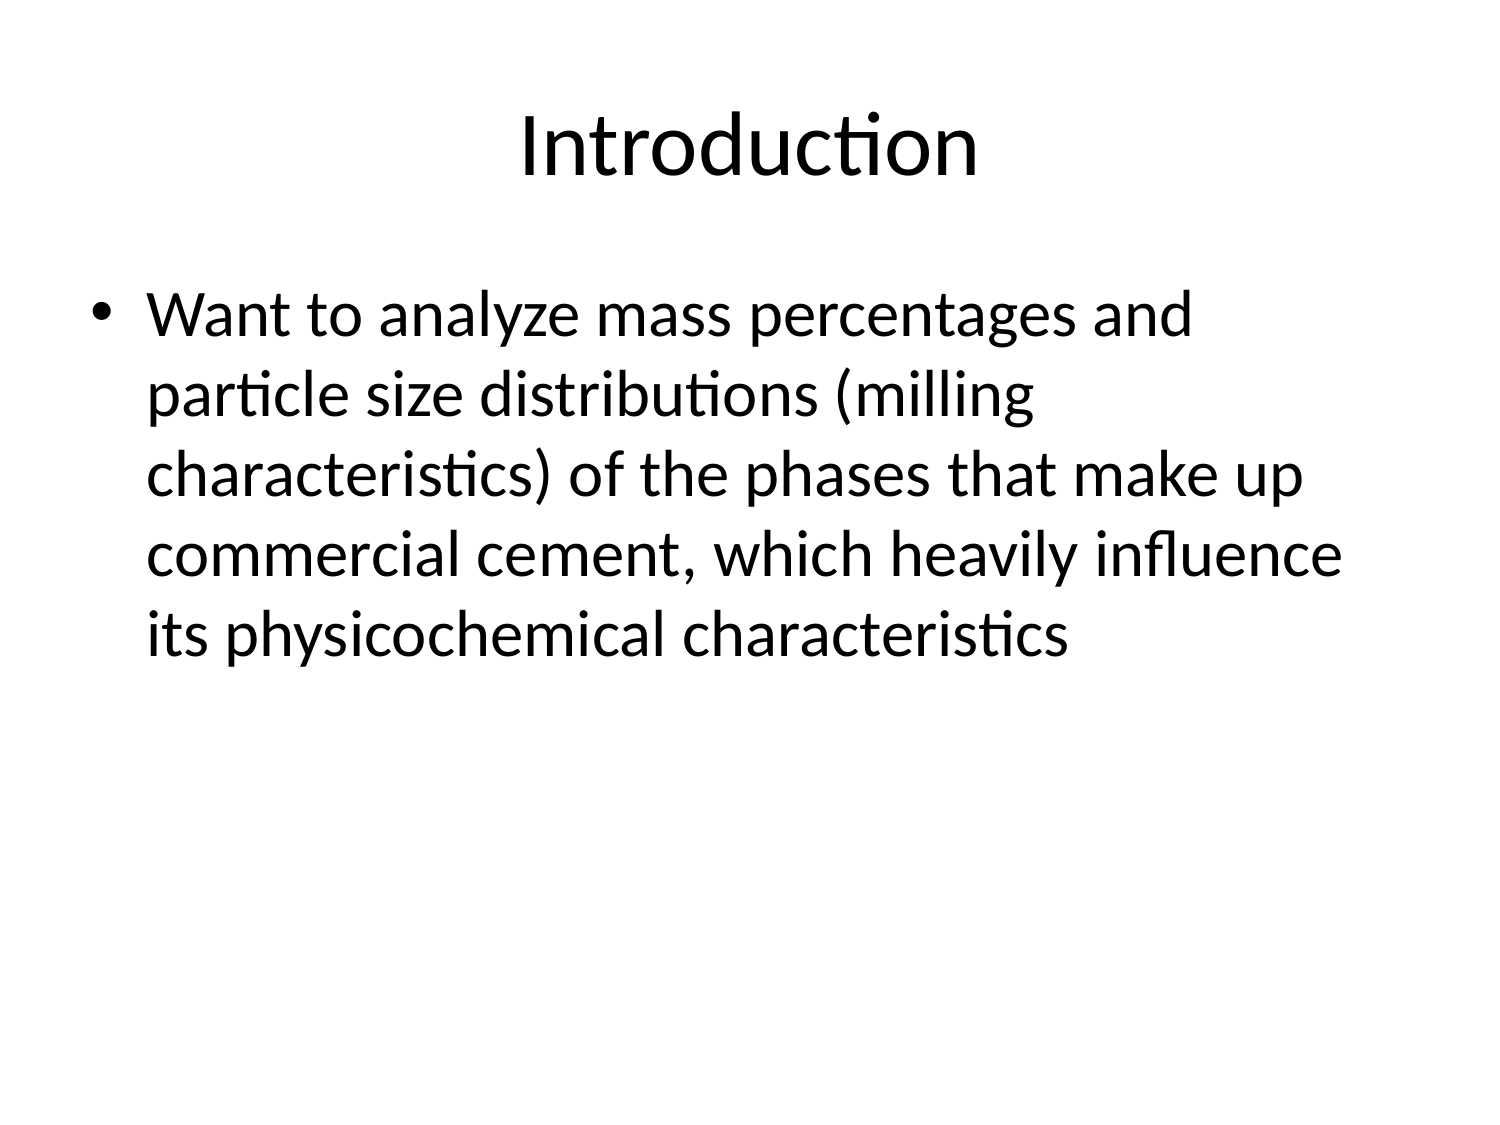

# Introduction
Want to analyze mass percentages and particle size distributions (milling characteristics) of the phases that make up commercial cement, which heavily influence its physicochemical characteristics